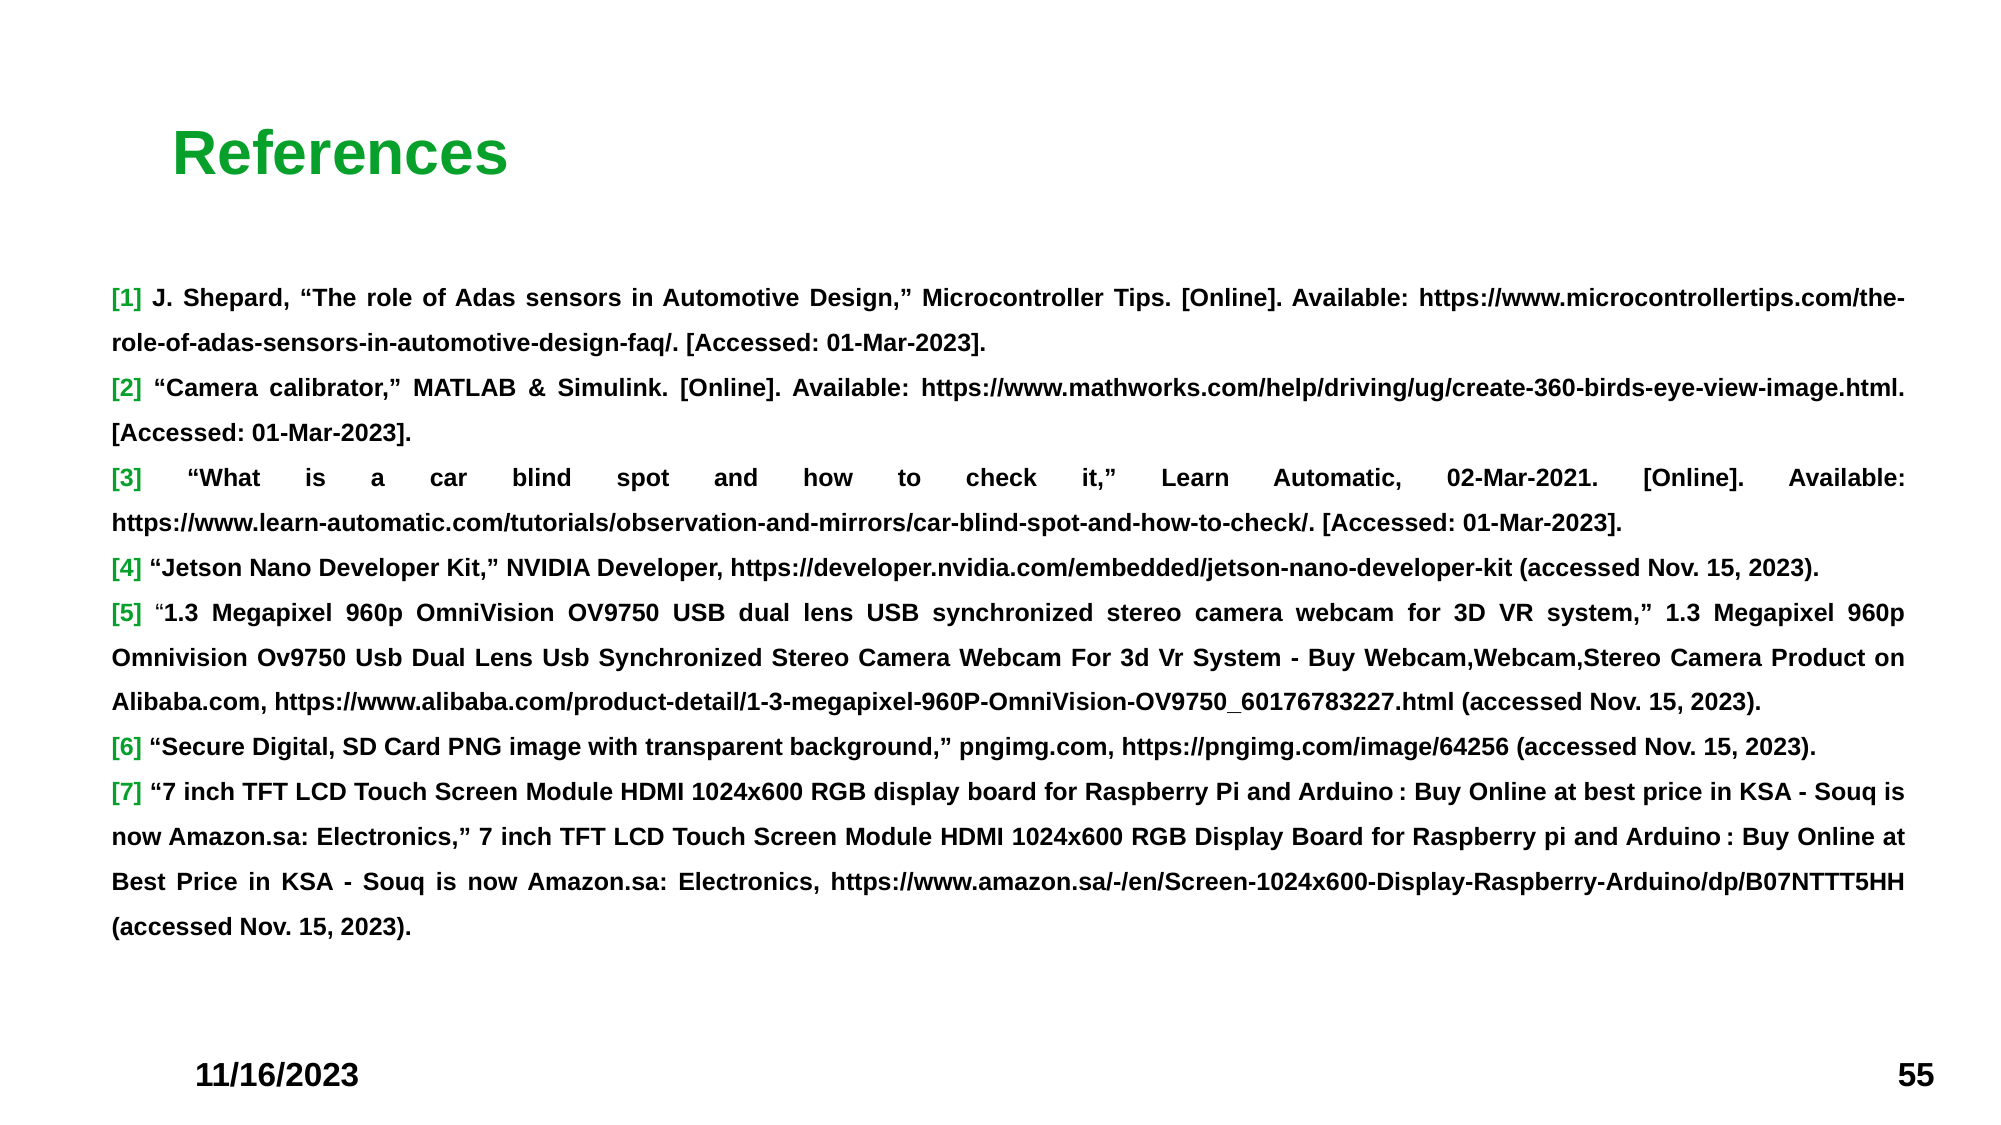

# References
[1] J. Shepard, “The role of Adas sensors in Automotive Design,” Microcontroller Tips. [Online]. Available: https://www.microcontrollertips.com/the-role-of-adas-sensors-in-automotive-design-faq/. [Accessed: 01-Mar-2023].
[2] “Camera calibrator,” MATLAB & Simulink. [Online]. Available: https://www.mathworks.com/help/driving/ug/create-360-birds-eye-view-image.html. [Accessed: 01-Mar-2023].
[3] “What is a car blind spot and how to check it,” Learn Automatic, 02-Mar-2021. [Online]. Available: https://www.learn-automatic.com/tutorials/observation-and-mirrors/car-blind-spot-and-how-to-check/. [Accessed: 01-Mar-2023].
[4] “Jetson Nano Developer Kit,” NVIDIA Developer, https://developer.nvidia.com/embedded/jetson-nano-developer-kit (accessed Nov. 15, 2023).
[5] “1.3 Megapixel 960p OmniVision OV9750 USB dual lens USB synchronized stereo camera webcam for 3D VR system,” 1.3 Megapixel 960p Omnivision Ov9750 Usb Dual Lens Usb Synchronized Stereo Camera Webcam For 3d Vr System - Buy Webcam,Webcam,Stereo Camera Product on Alibaba.com, https://www.alibaba.com/product-detail/1-3-megapixel-960P-OmniVision-OV9750_60176783227.html (accessed Nov. 15, 2023).
[6] “Secure Digital, SD Card PNG image with transparent background,” pngimg.com, https://pngimg.com/image/64256 (accessed Nov. 15, 2023).
[7] “7 inch TFT LCD Touch Screen Module HDMI 1024x600 RGB display board for Raspberry Pi and Arduino : Buy Online at best price in KSA - Souq is now Amazon.sa: Electronics,” 7 inch TFT LCD Touch Screen Module HDMI 1024x600 RGB Display Board for Raspberry pi and Arduino : Buy Online at Best Price in KSA - Souq is now Amazon.sa: Electronics, https://www.amazon.sa/-/en/Screen-1024x600-Display-Raspberry-Arduino/dp/B07NTTT5HH (accessed Nov. 15, 2023).
11/16/2023
55